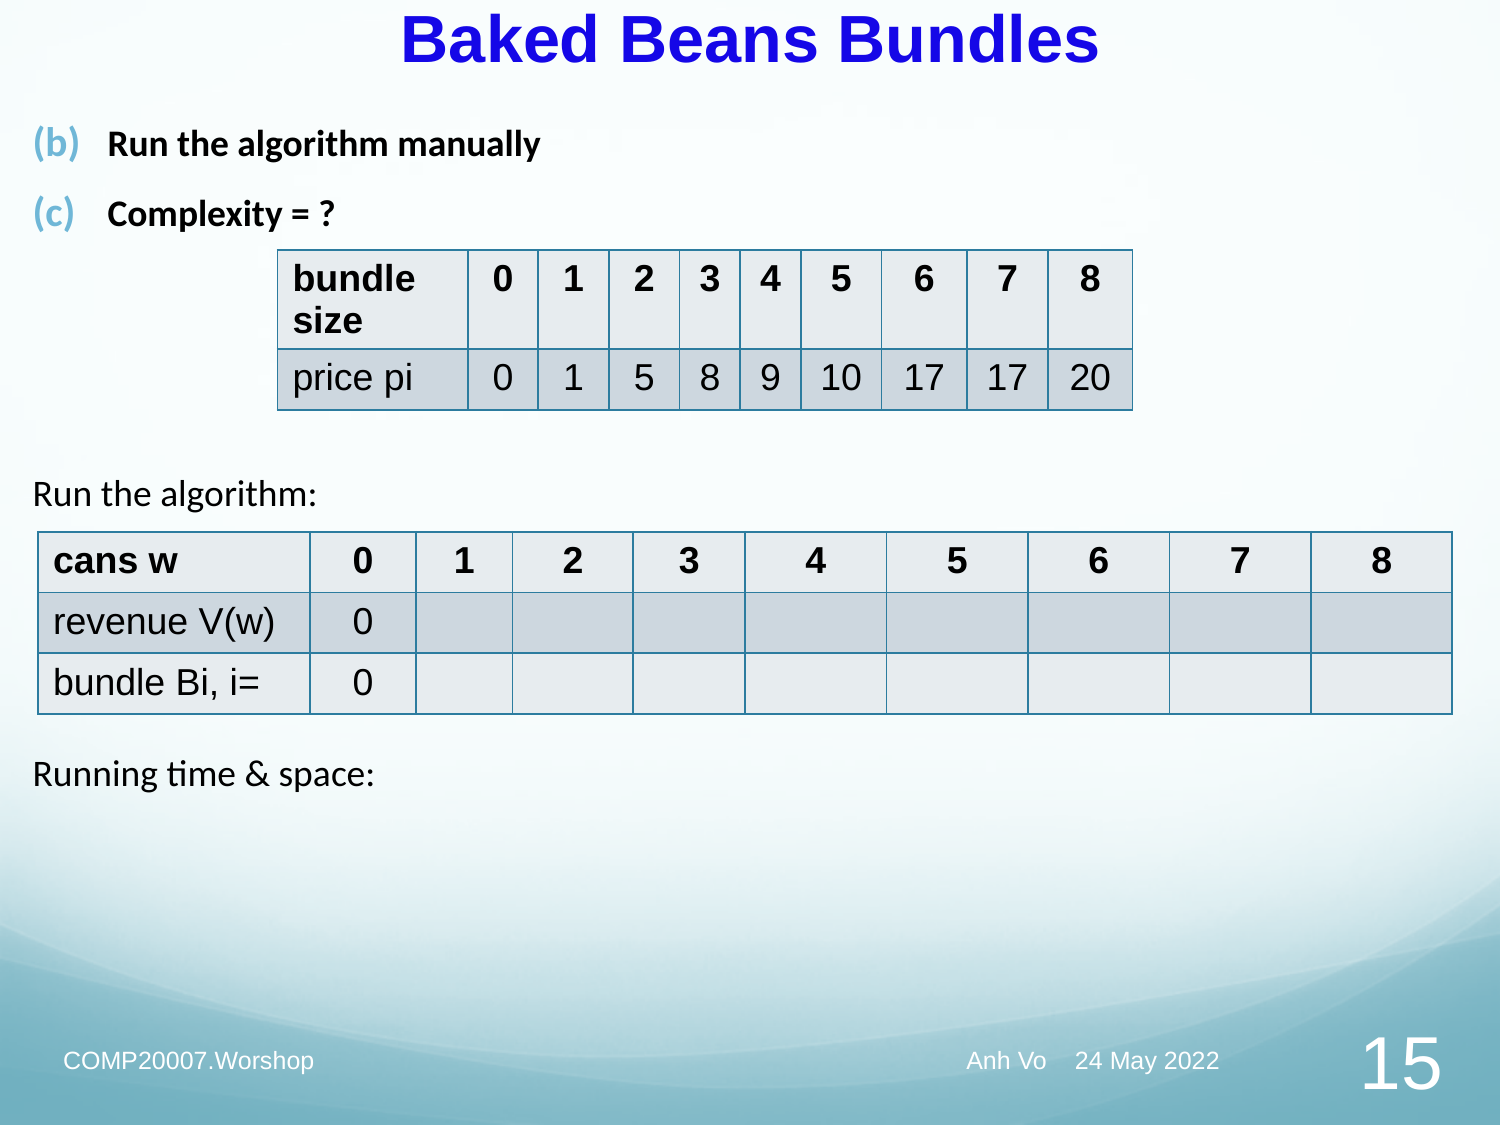

# Baked Beans Bundles
Run the algorithm manually
Complexity = ?

Run the algorithm:

Running time & space:

| bundle size | 0 | 1 | 2 | 3 | 4 | 5 | 6 | 7 | 8 |
| --- | --- | --- | --- | --- | --- | --- | --- | --- | --- |
| price pi | 0 | 1 | 5 | 8 | 9 | 10 | 17 | 17 | 20 |
| cans w | 0 | 1 | 2 | 3 | 4 | 5 | 6 | 7 | 8 |
| --- | --- | --- | --- | --- | --- | --- | --- | --- | --- |
| revenue V(w) | 0 |  |  |  |  |  |  |  |  |
| bundle Bi, i= | 0 |  |  |  |  |  |  |  |  |
COMP20007.Worshop
Anh Vo    24 May 2022
15